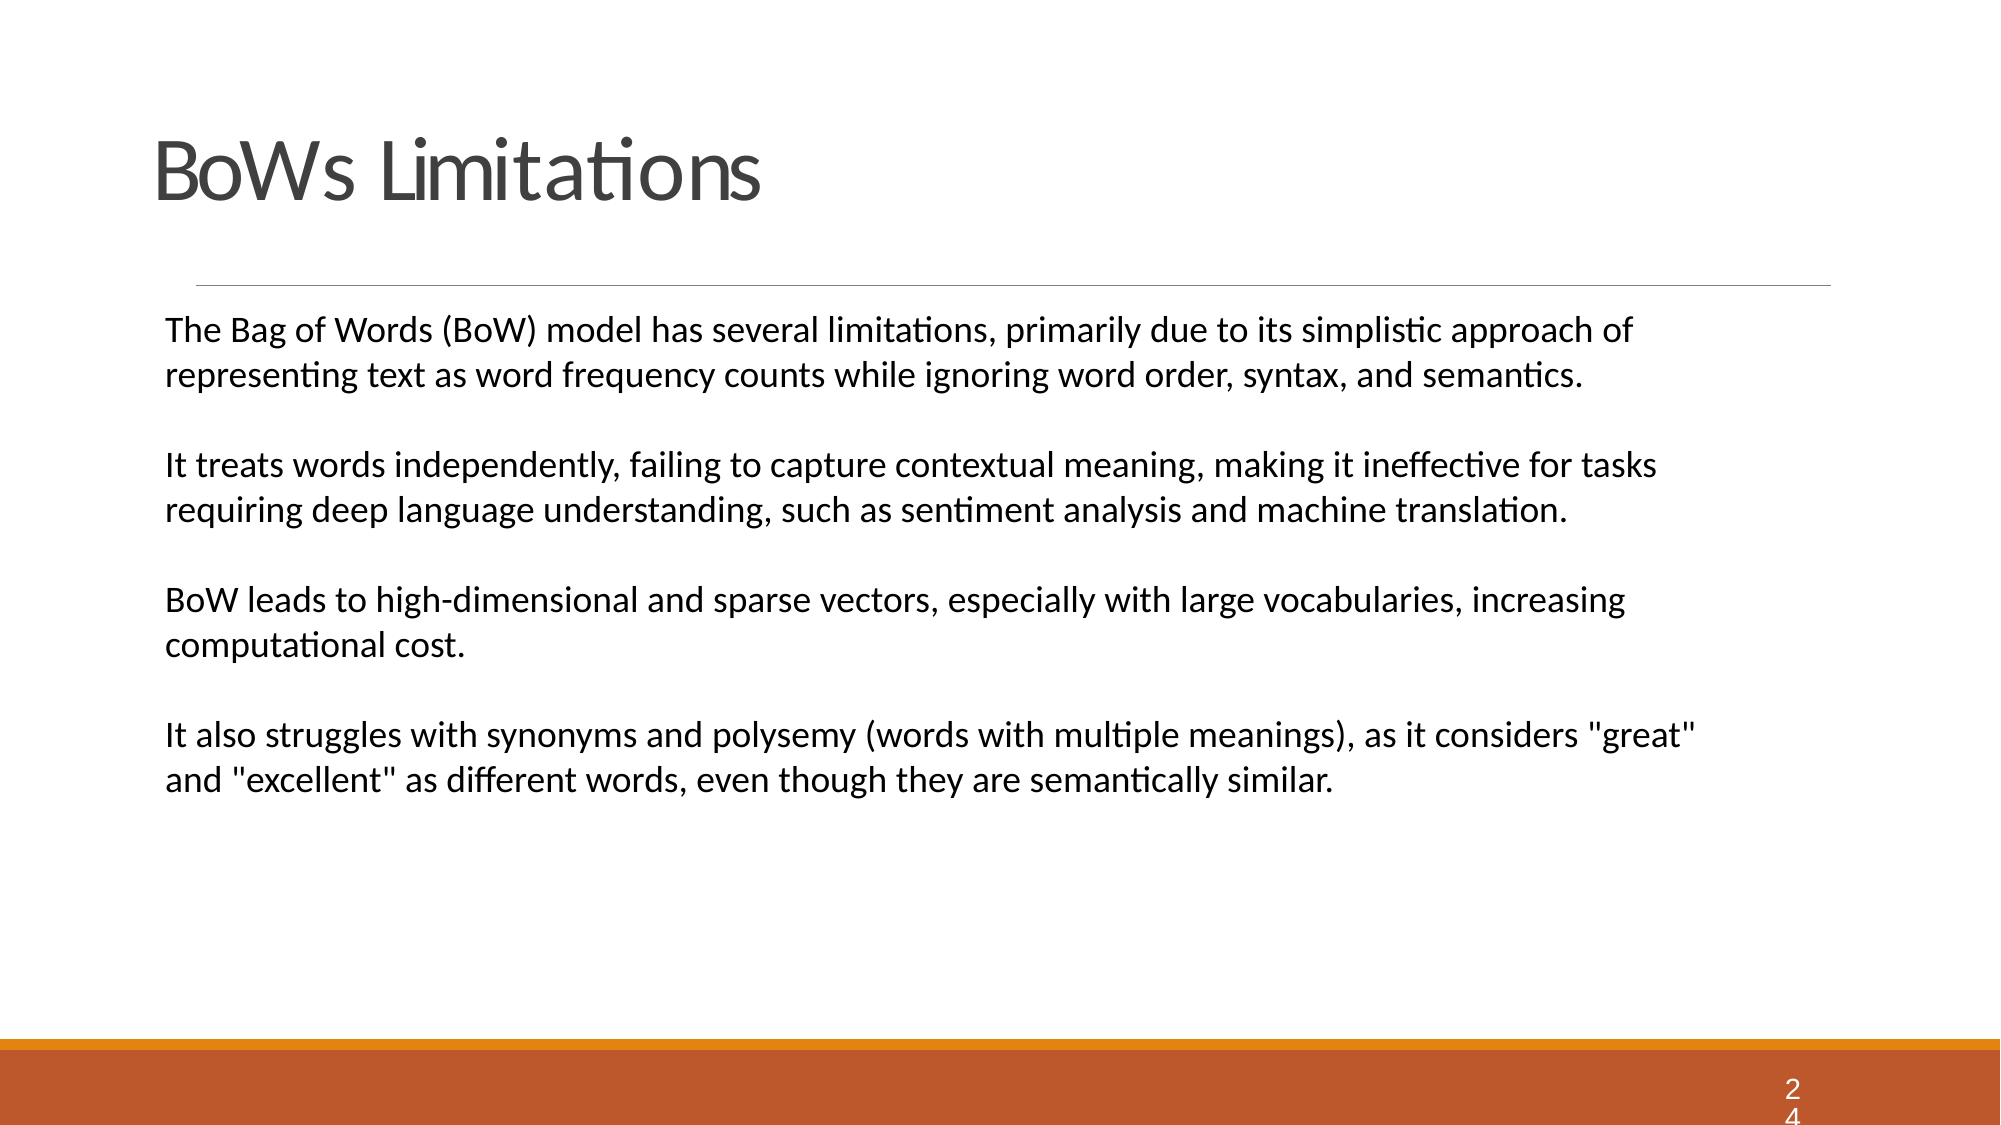

# BoWs Limitations
The Bag of Words (BoW) model has several limitations, primarily due to its simplistic approach of representing text as word frequency counts while ignoring word order, syntax, and semantics.

It treats words independently, failing to capture contextual meaning, making it ineffective for tasks requiring deep language understanding, such as sentiment analysis and machine translation.

BoW leads to high-dimensional and sparse vectors, especially with large vocabularies, increasing computational cost.

It also struggles with synonyms and polysemy (words with multiple meanings), as it considers "great" and "excellent" as different words, even though they are semantically similar.
24